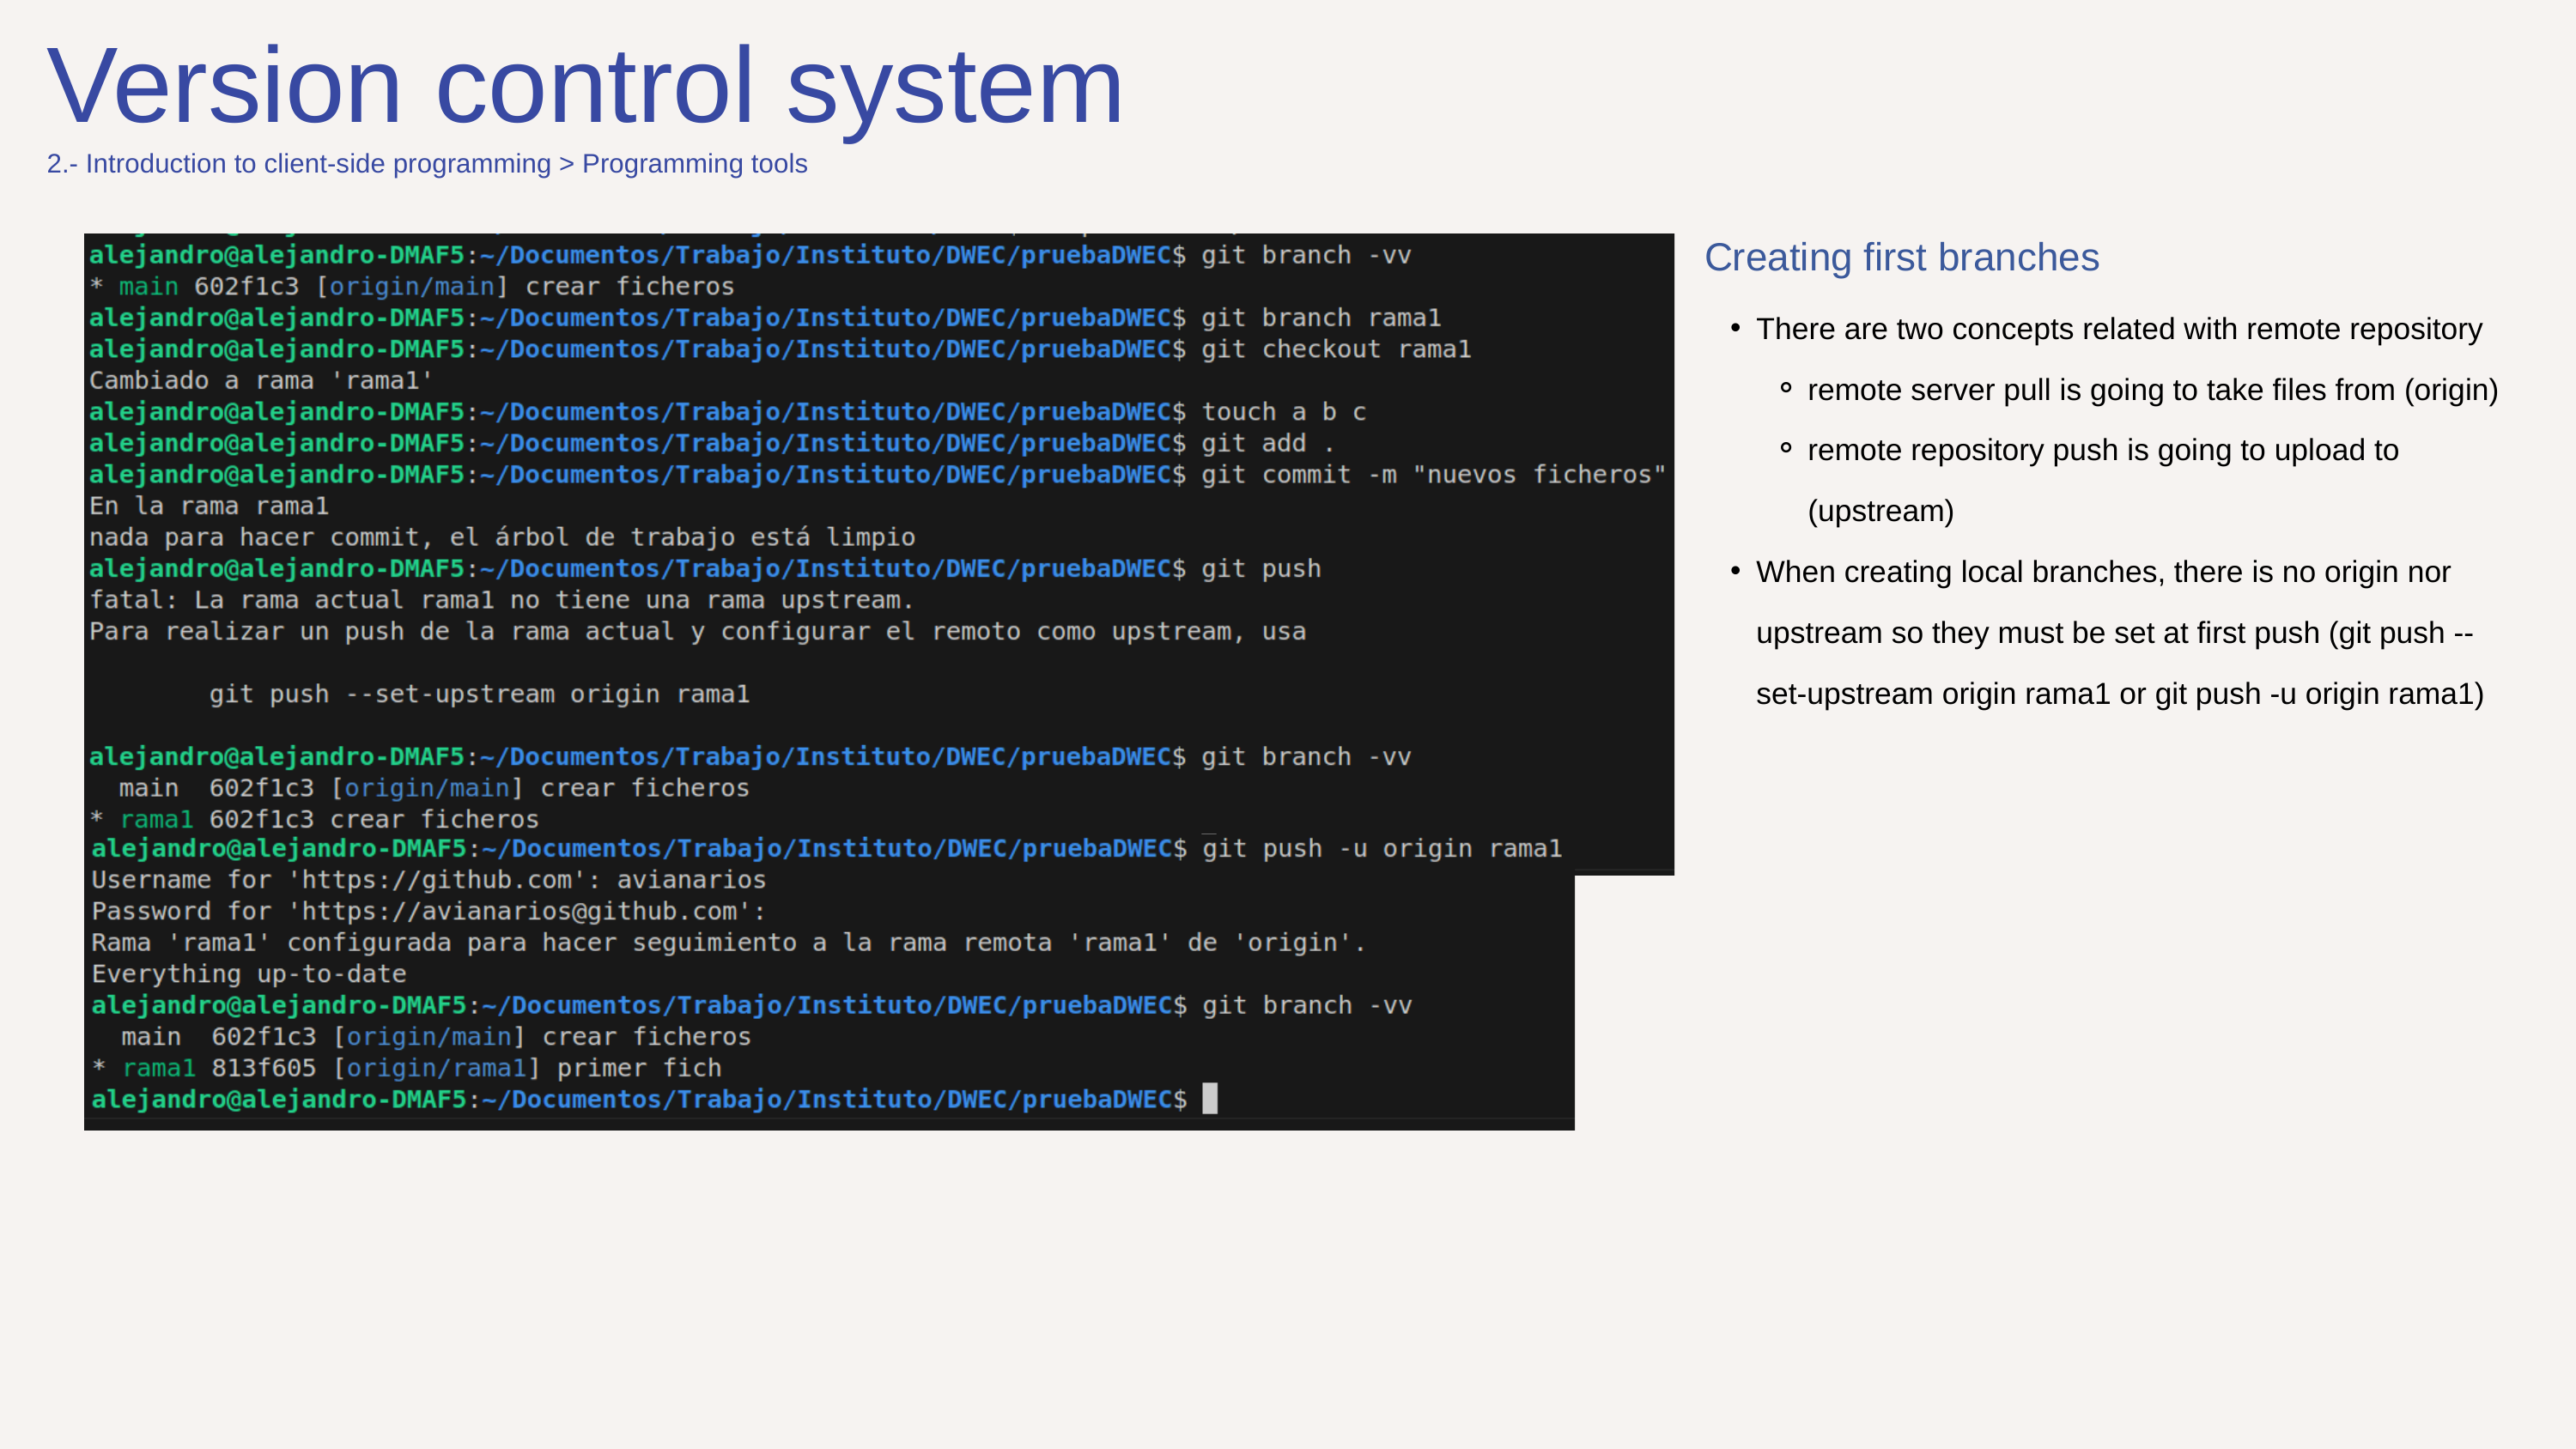

Version control system
2.- Introduction to client-side programming > Programming tools

Creating first branches
There are two concepts related with remote repository
remote server pull is going to take files from (origin)
remote repository push is going to upload to (upstream)
When creating local branches, there is no origin nor upstream so they must be set at first push (git push --set-upstream origin rama1 or git push -u origin rama1)